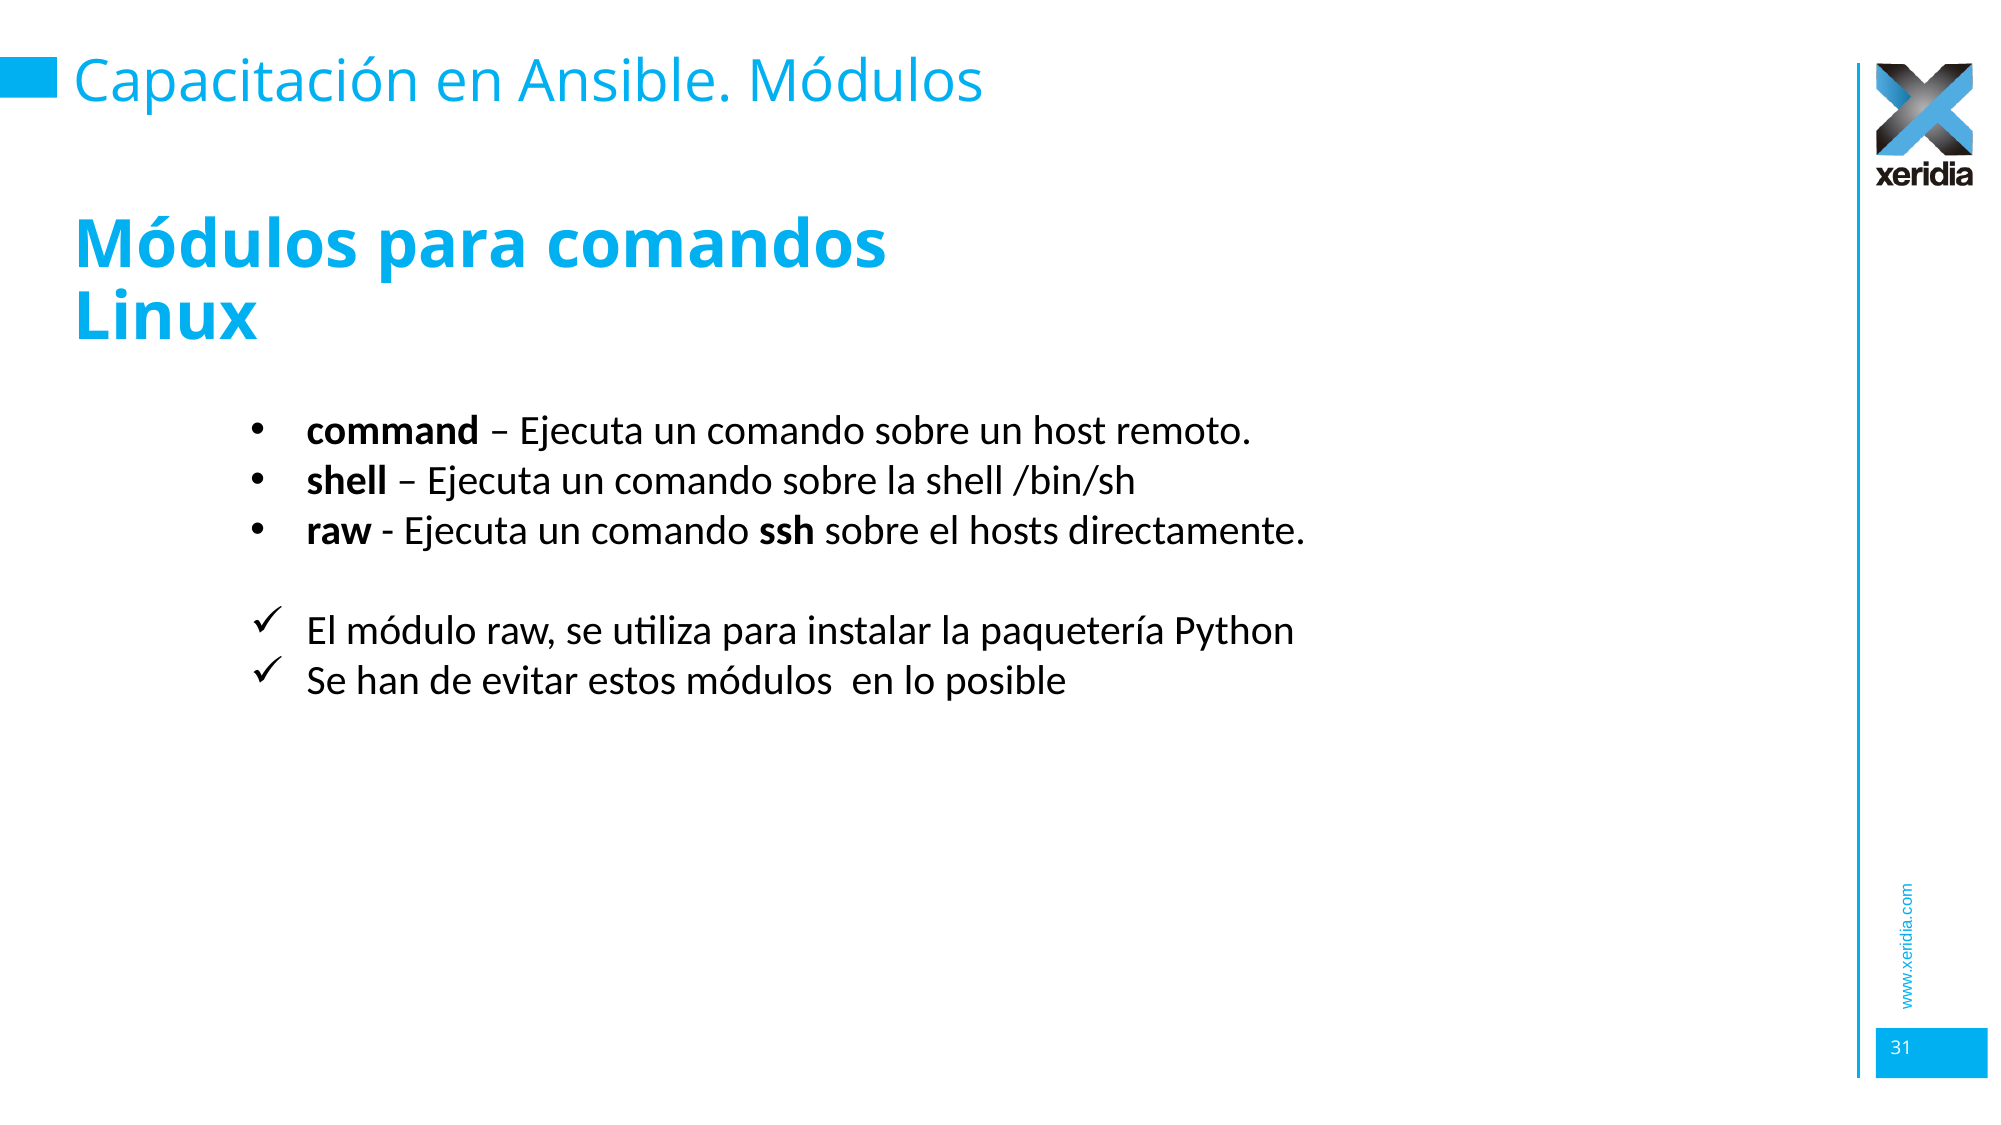

# Capacitación en Ansible. Módulos
Módulos para comandos Linux
command – Ejecuta un comando sobre un host remoto.
shell – Ejecuta un comando sobre la shell /bin/sh
raw - Ejecuta un comando ssh sobre el hosts directamente.

El módulo raw, se utiliza para instalar la paquetería Python
Se han de evitar estos módulos  en lo posible